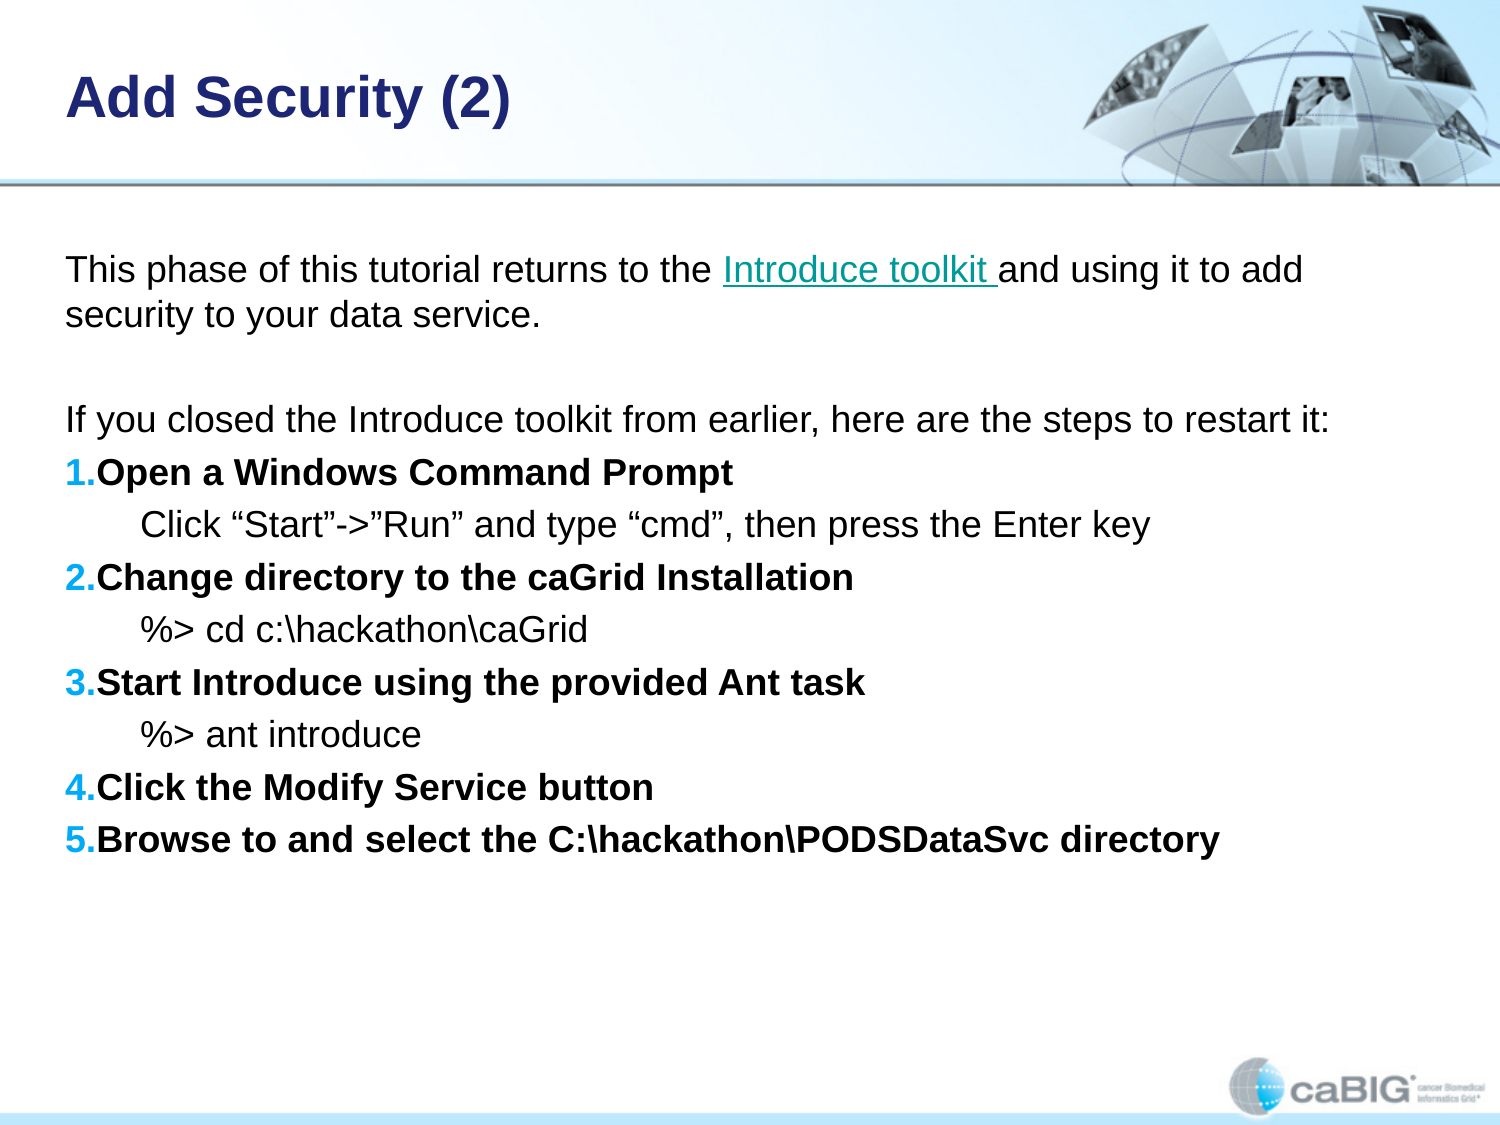

# Add Security (2)
This phase of this tutorial returns to the Introduce toolkit and using it to add security to your data service.

If you closed the Introduce toolkit from earlier, here are the steps to restart it:
Open a Windows Command Prompt
Click “Start”->”Run” and type “cmd”, then press the Enter key
Change directory to the caGrid Installation
%> cd c:\hackathon\caGrid
Start Introduce using the provided Ant task
%> ant introduce
Click the Modify Service button
Browse to and select the C:\hackathon\PODSDataSvc directory